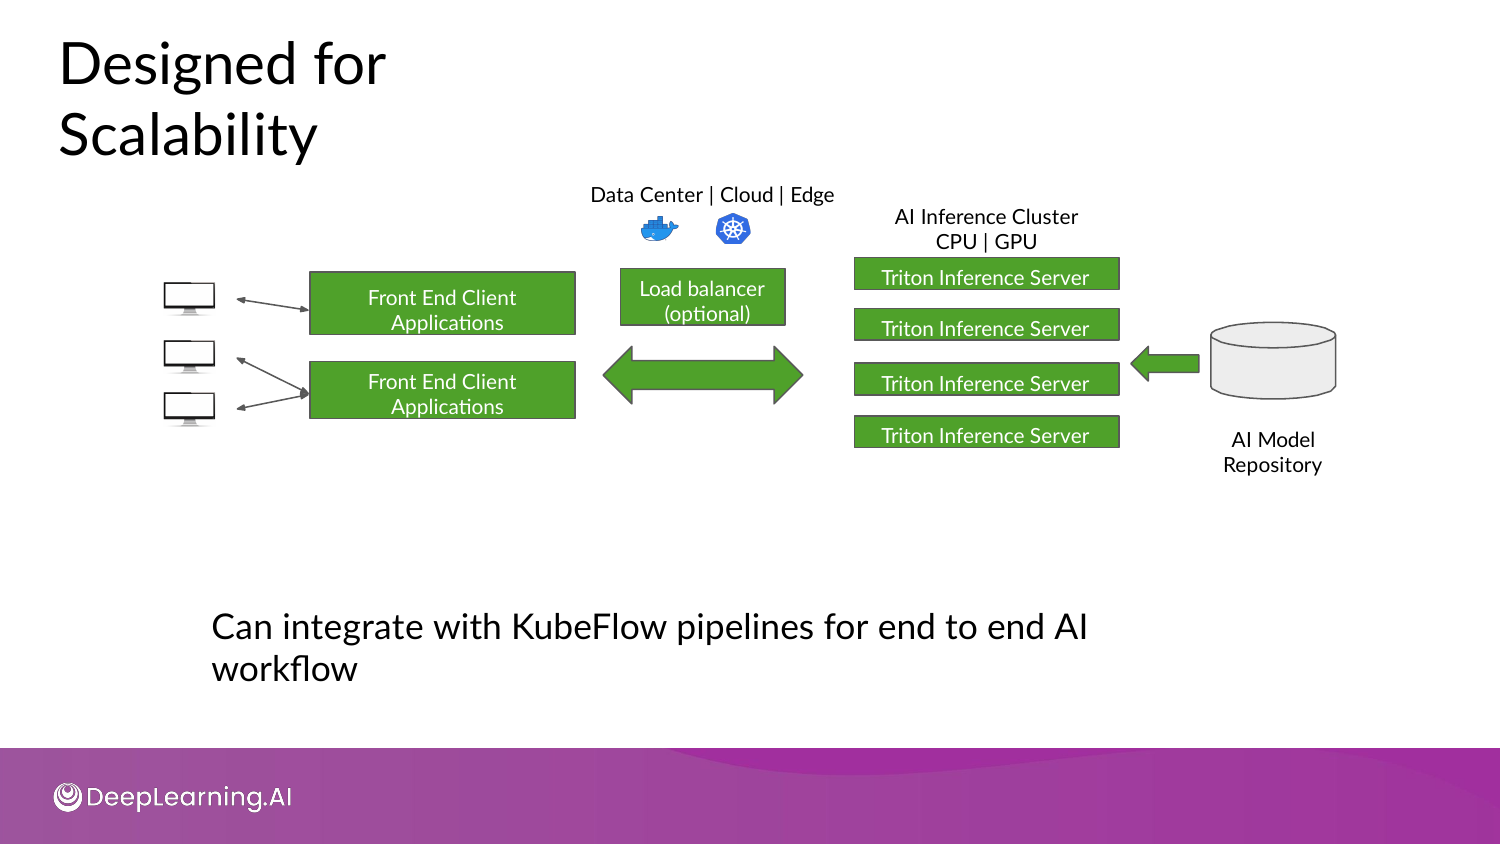

# Designed for Scalability
Data Center | Cloud | Edge
AI Inference Cluster
CPU | GPU

Triton Inference Server
Load balancer  (optional)
Front End Client  Applications

Triton Inference Server

Front End Client  Applications
Triton Inference Server

Triton Inference Server
AI Model  Repository
Can integrate with KubeFlow pipelines for end to end AI workﬂow